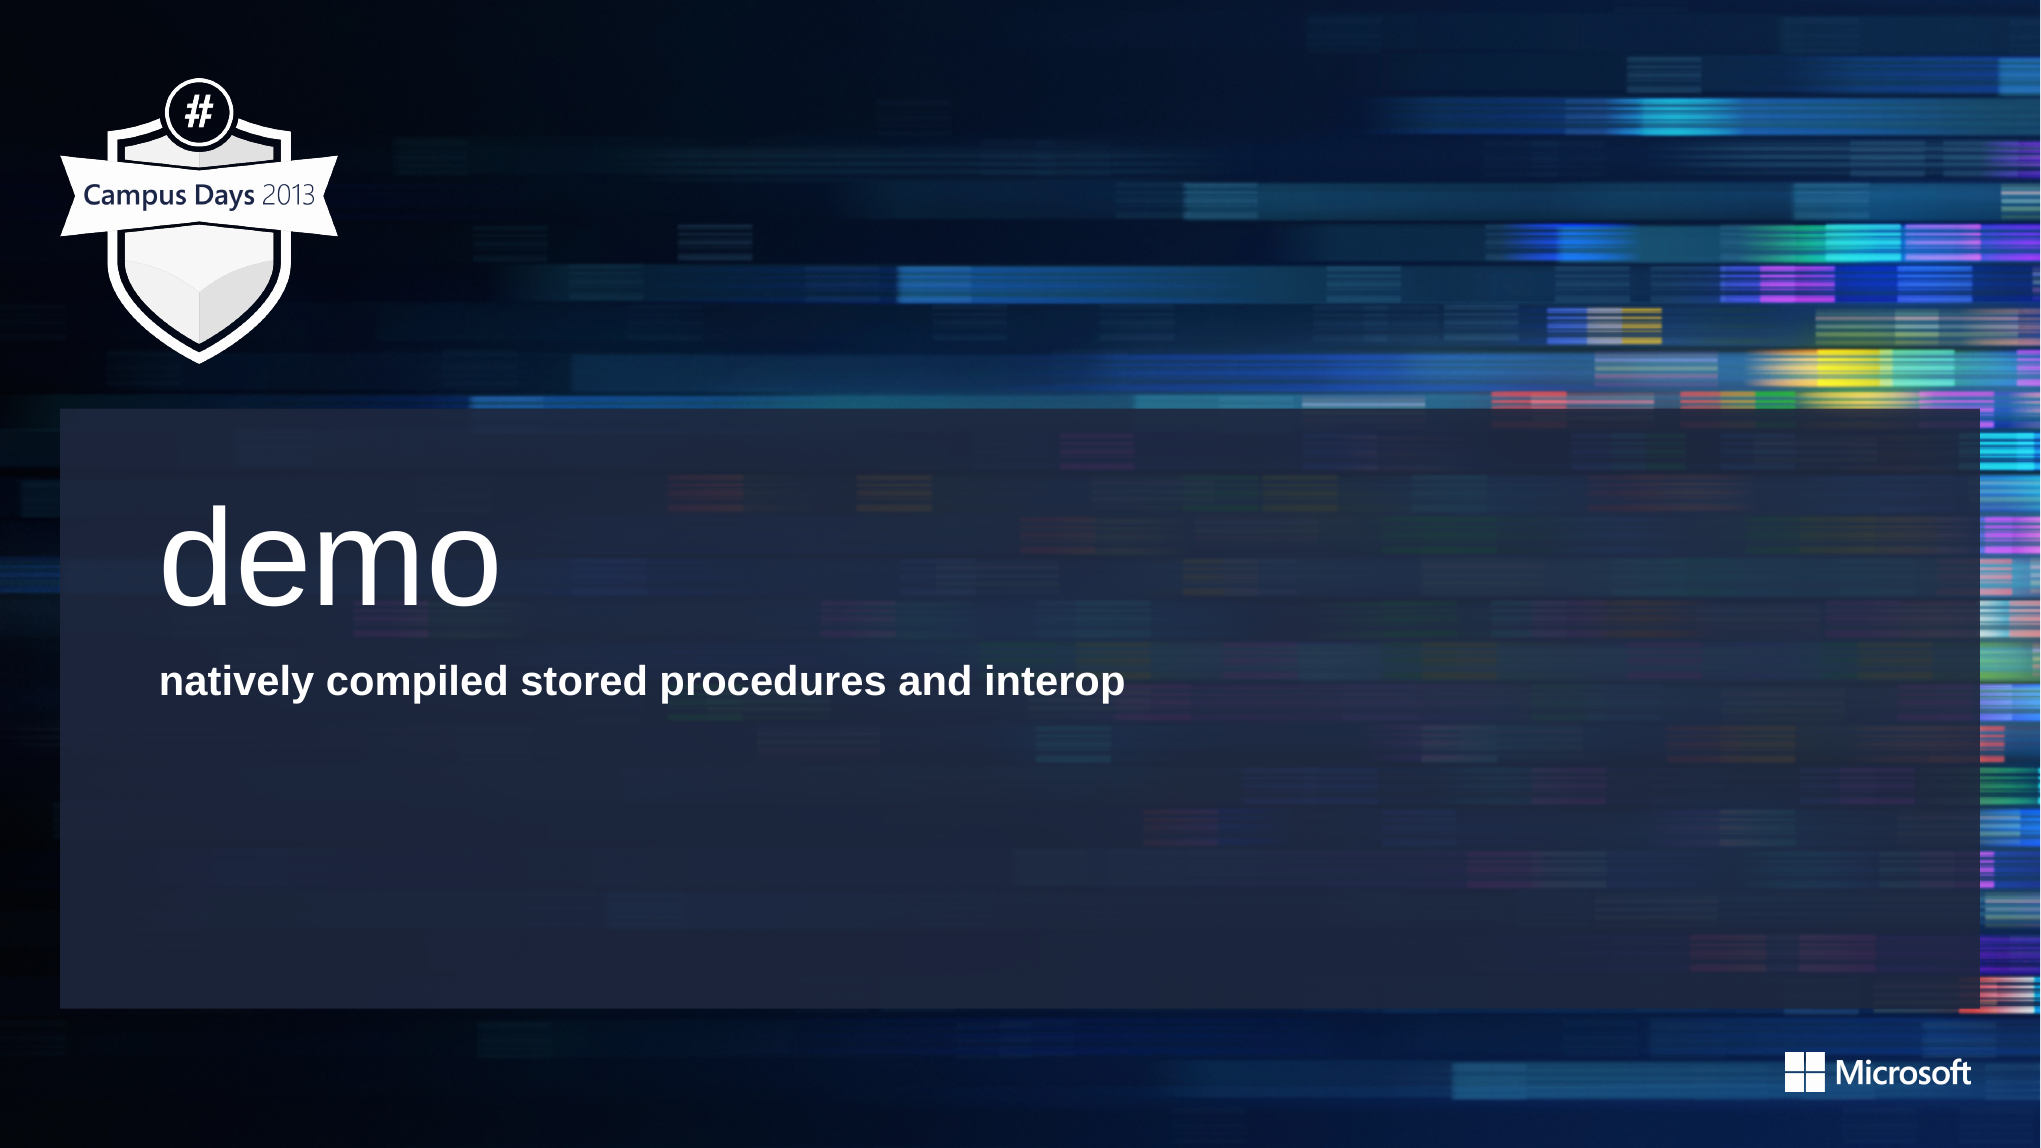

demo
natively compiled stored procedures and interop